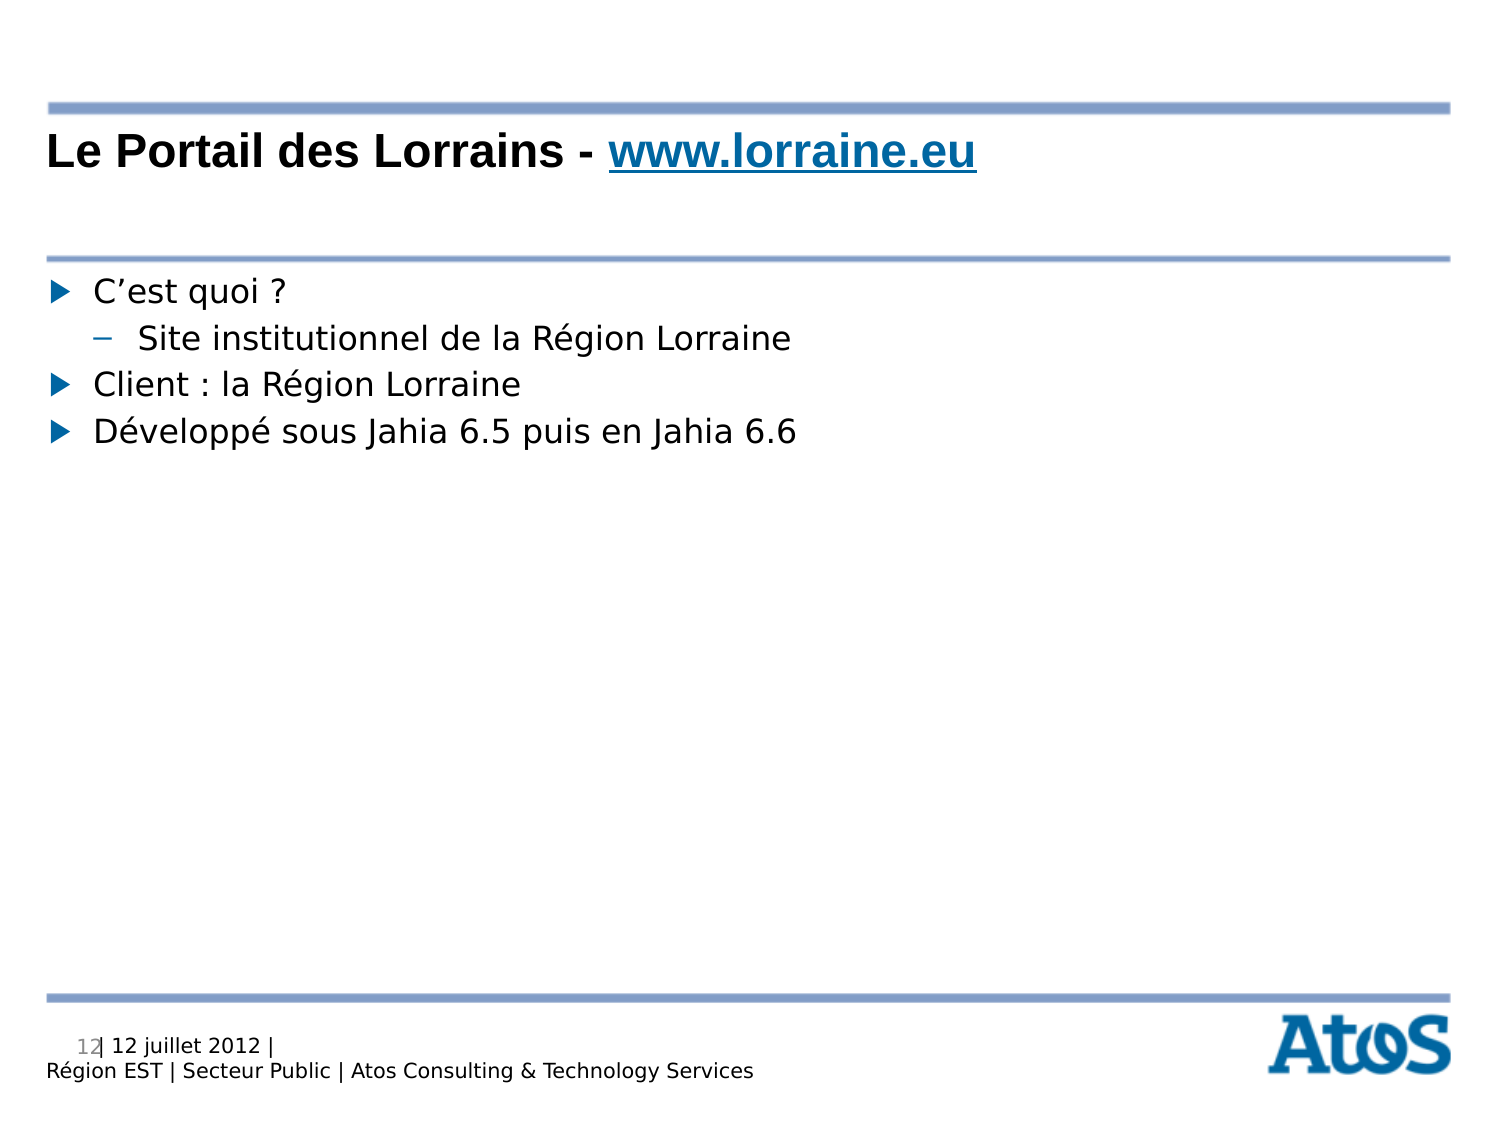

# Le Portail des Lorrains - www.lorraine.eu
C’est quoi ?
Site institutionnel de la Région Lorraine
Client : la Région Lorraine
Développé sous Jahia 6.5 puis en Jahia 6.6